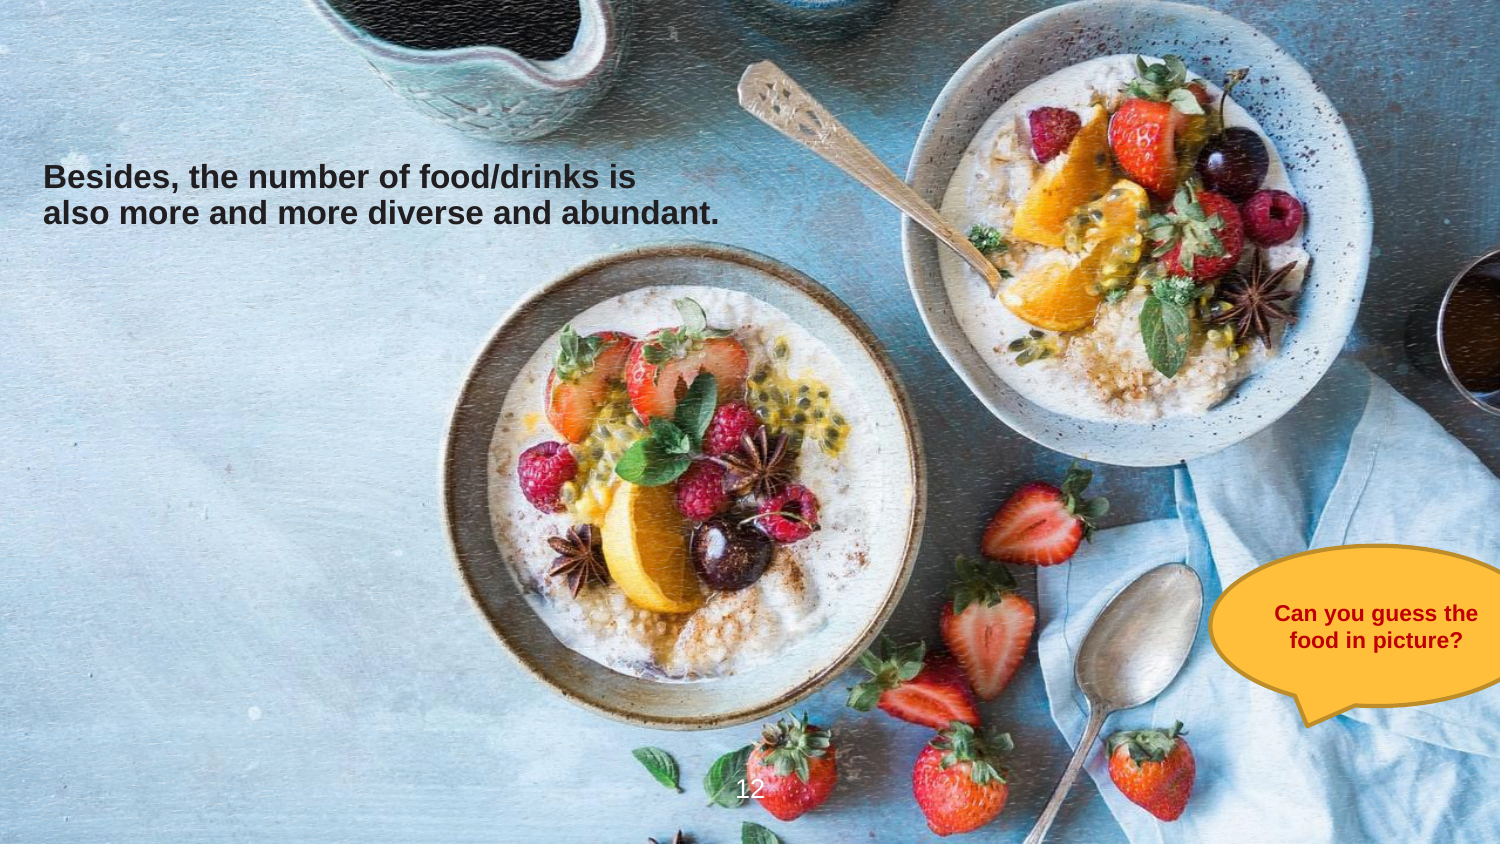

Besides, the number of food/drinks is
also more and more diverse and abundant.
Can you guess the food in picture?
12